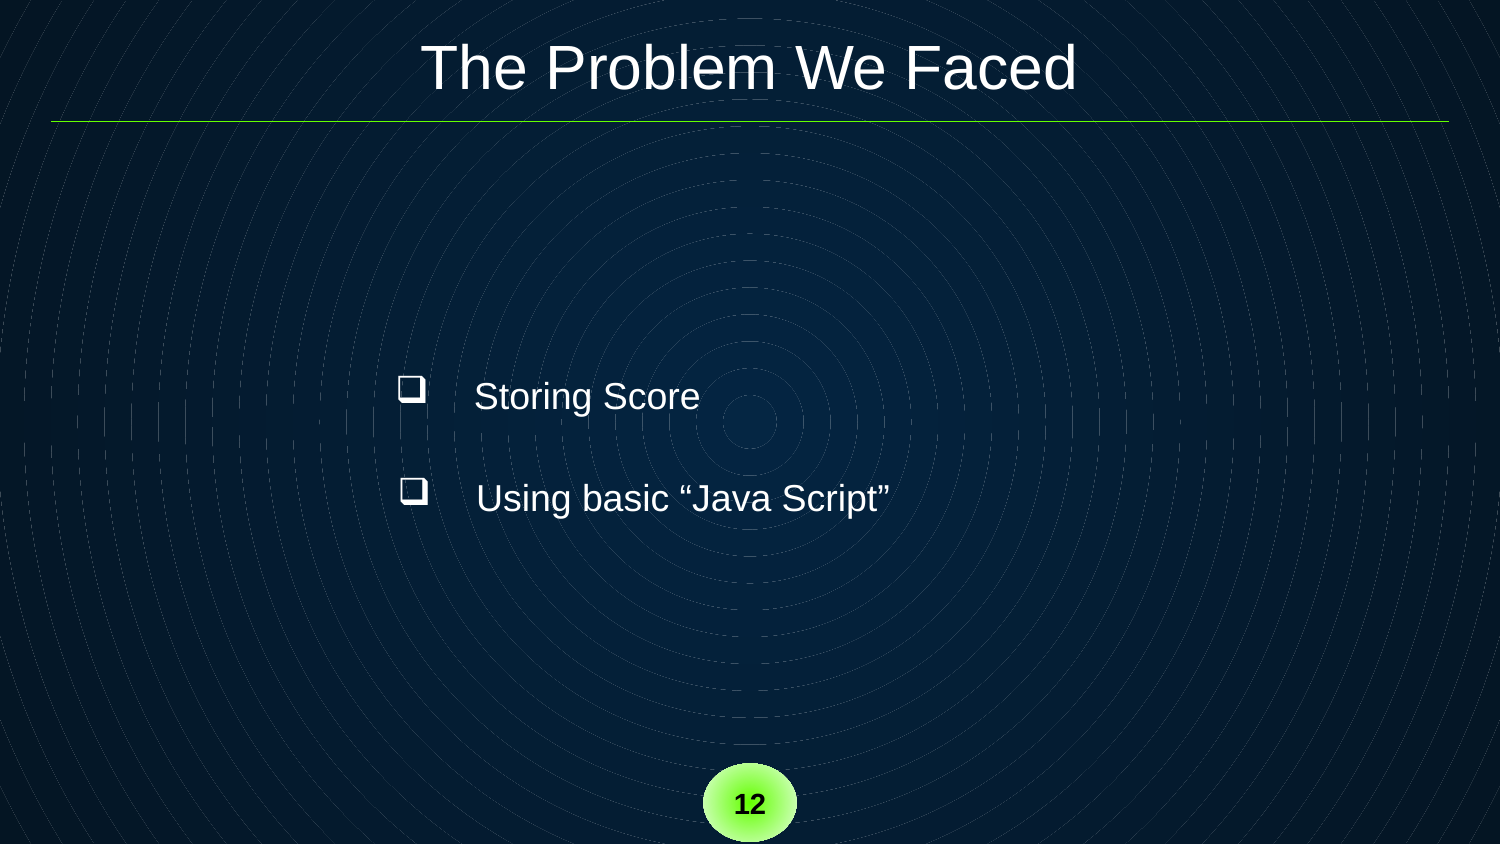

The Problem We Faced

   Storing Score
   Using basic “Java Script”

12